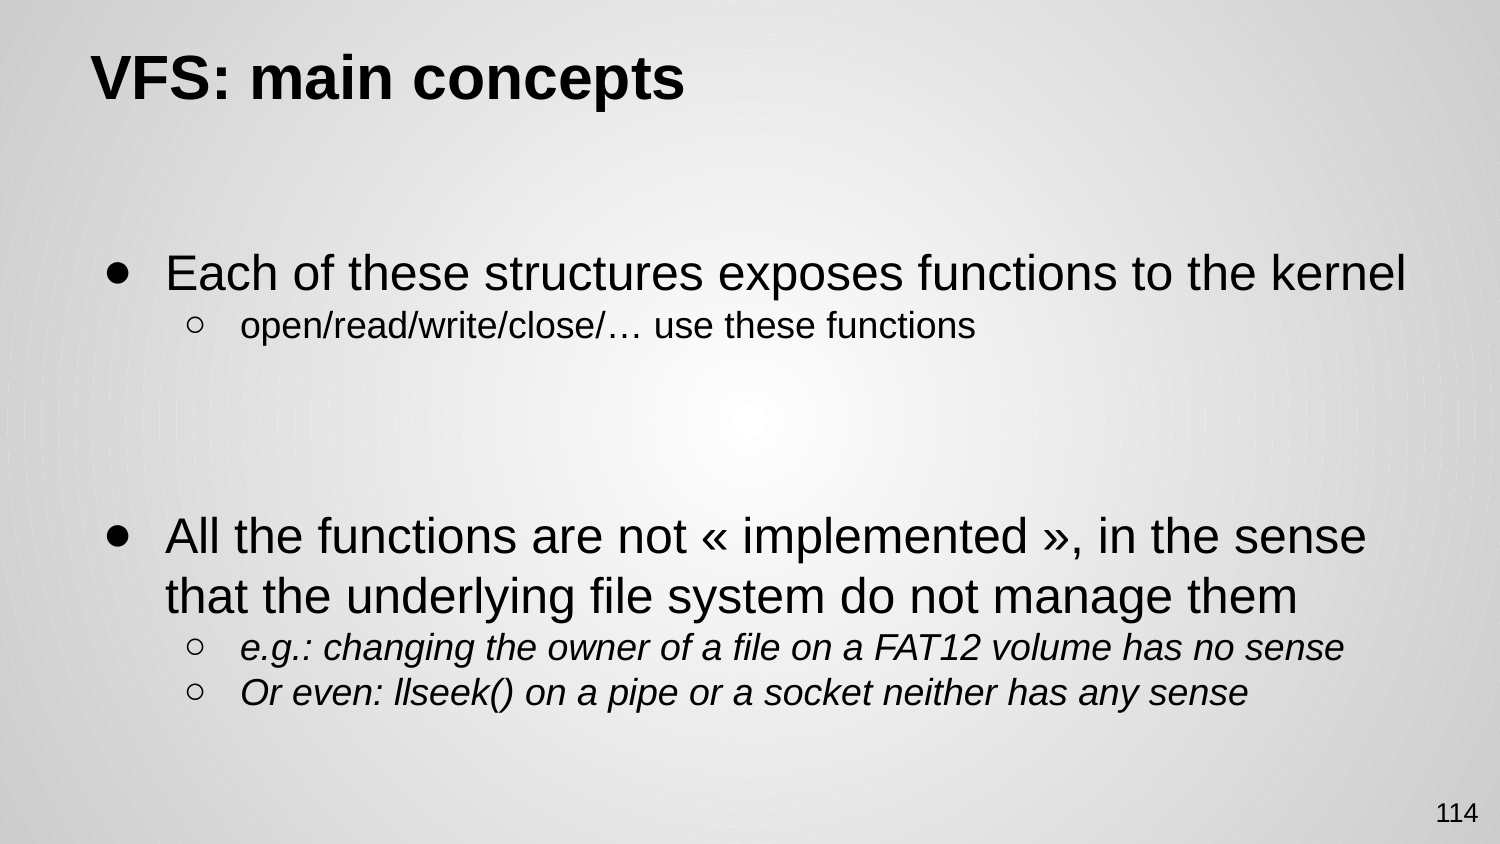

# VFS: main concepts
Each of these structures exposes functions to the kernel
open/read/write/close/… use these functions

All the functions are not « implemented », in the sense that the underlying file system do not manage them
e.g.: changing the owner of a file on a FAT12 volume has no sense
Or even: llseek() on a pipe or a socket neither has any sense
114